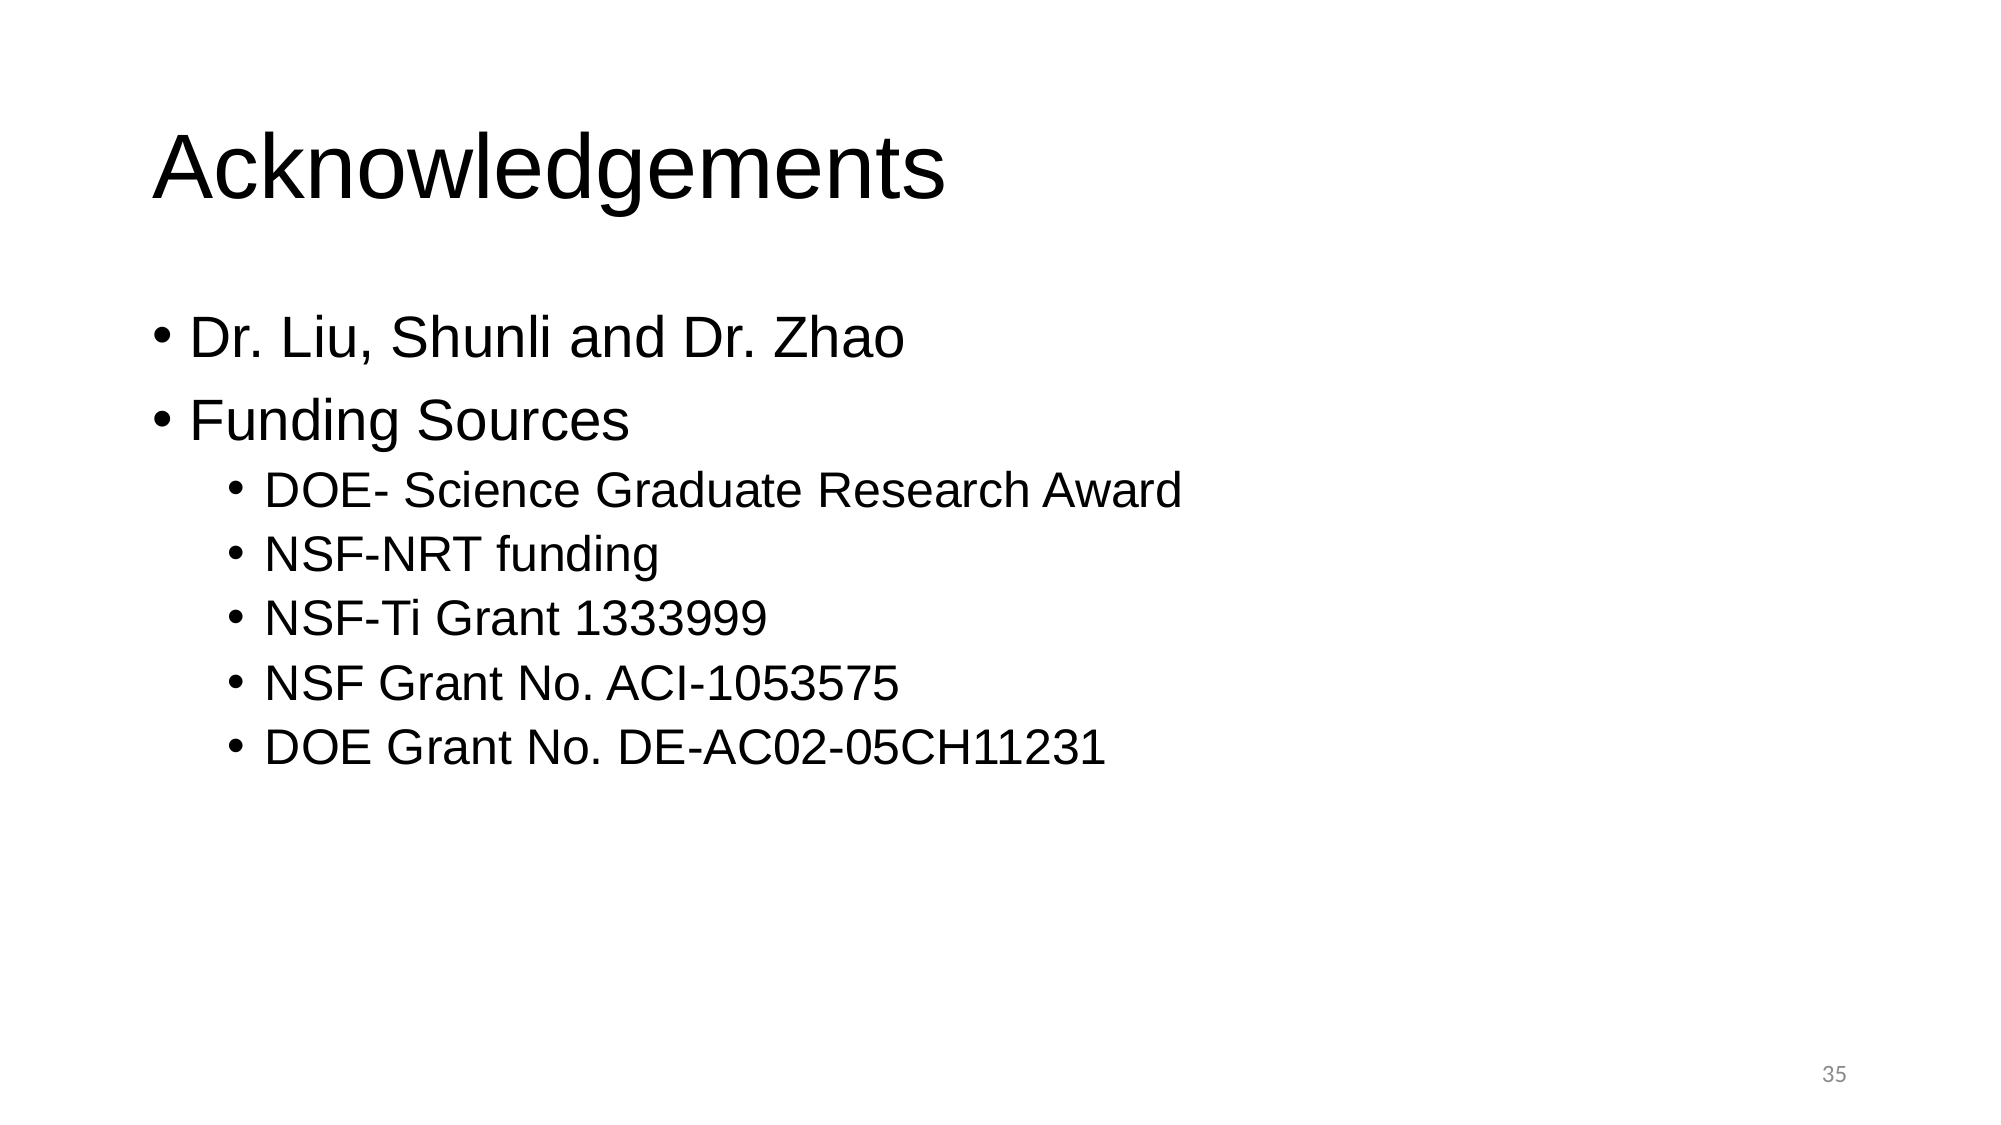

# Acknowledgements
Dr. Liu, Shunli and Dr. Zhao
Funding Sources
DOE- Science Graduate Research Award
NSF-NRT funding
NSF-Ti Grant 1333999
NSF Grant No. ACI-1053575
DOE Grant No. DE-AC02-05CH11231
35